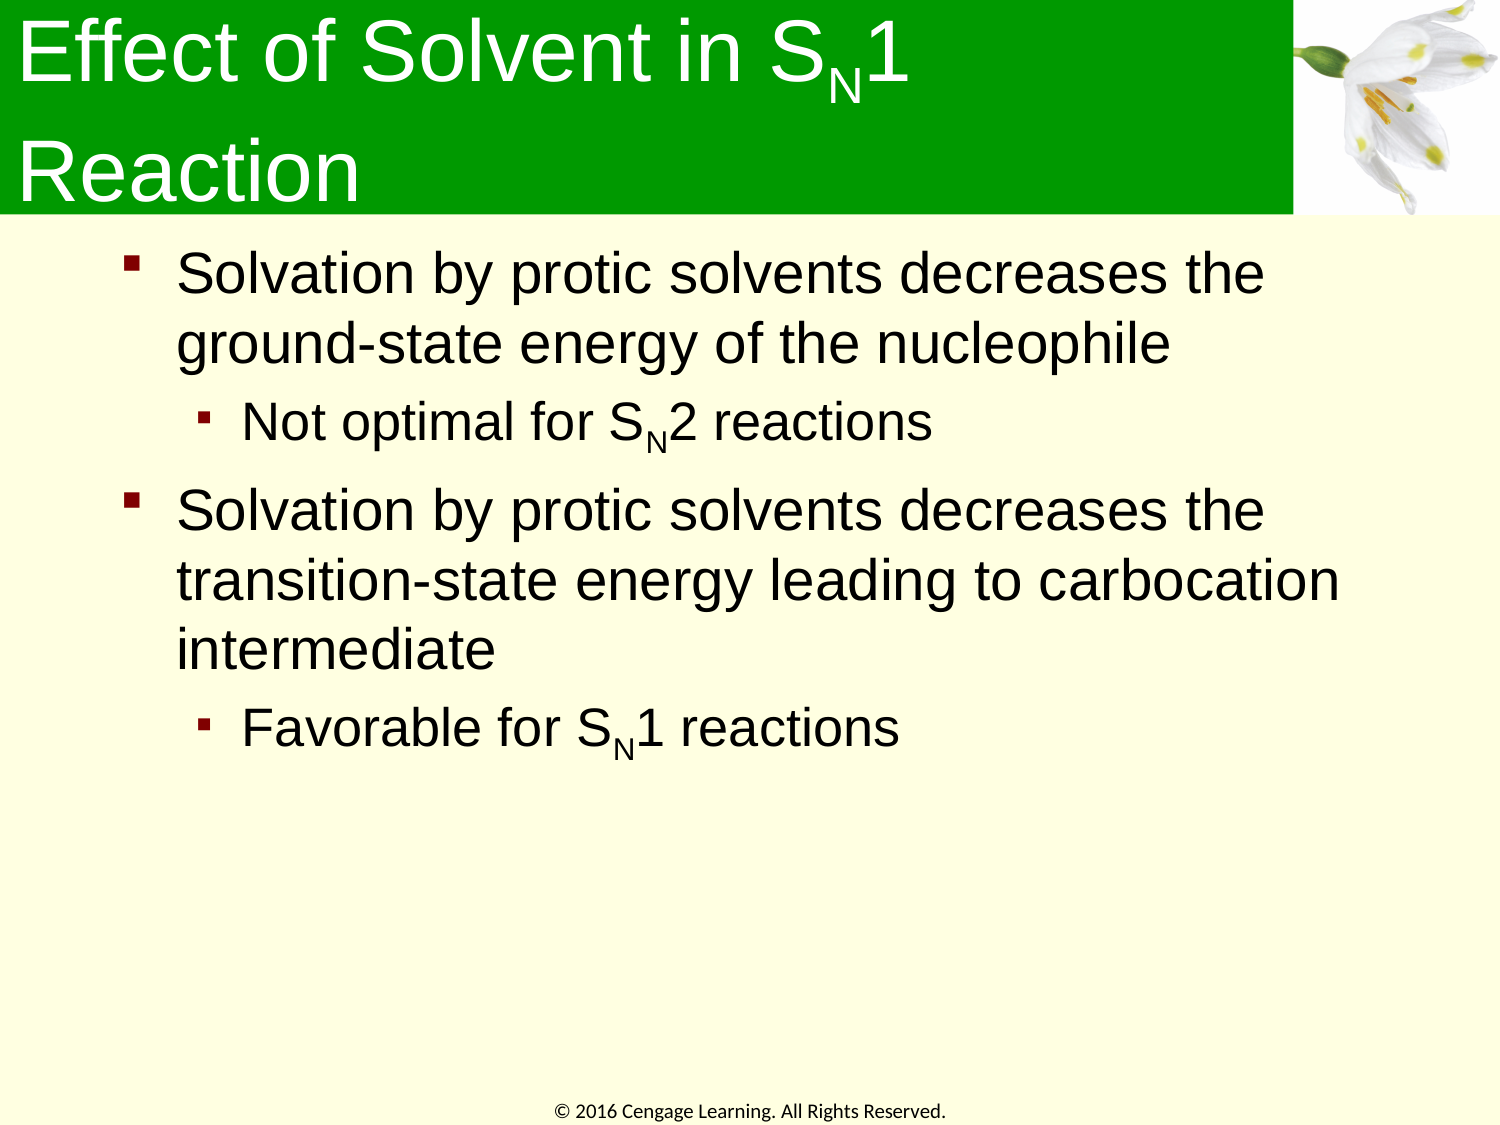

# Effect of Solvent in SN1 Reaction
Solvation by protic solvents decreases the ground-state energy of the nucleophile
Not optimal for SN2 reactions
Solvation by protic solvents decreases the transition-state energy leading to carbocation intermediate
Favorable for SN1 reactions